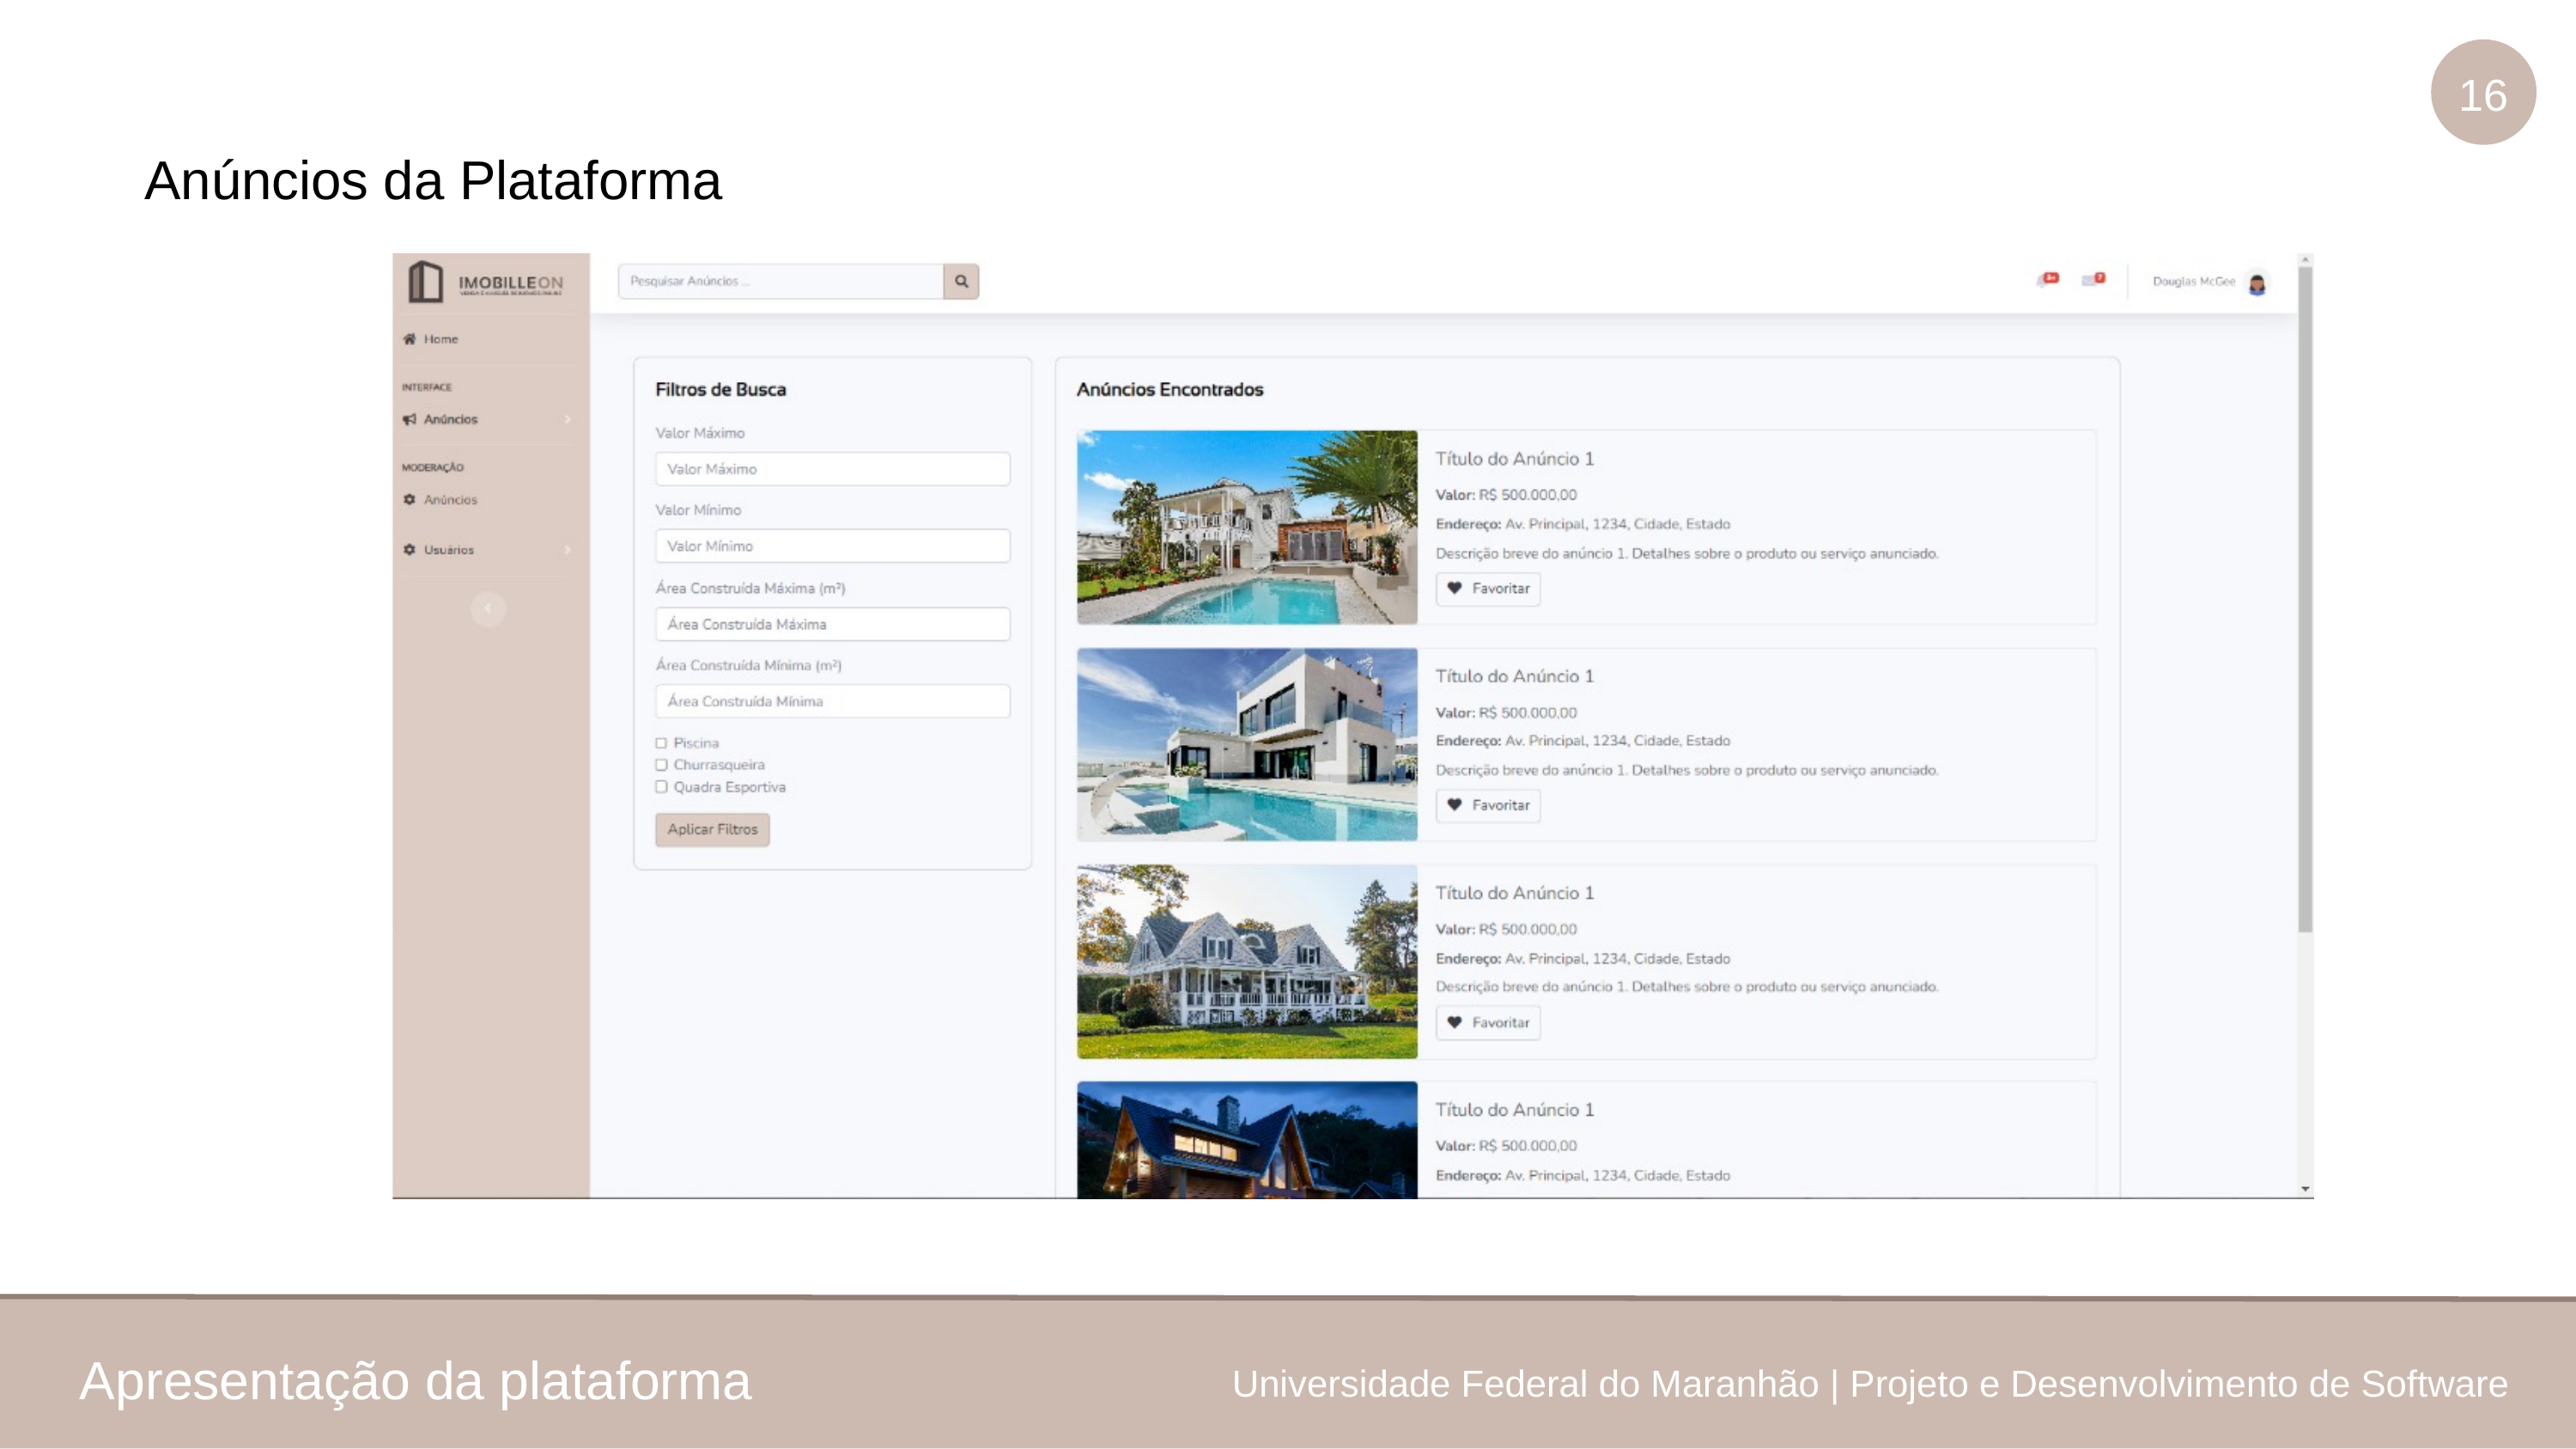

16
Anúncios da Plataforma

Apresentação da plataforma
Universidade Federal do Maranhão | Projeto e Desenvolvimento de Software